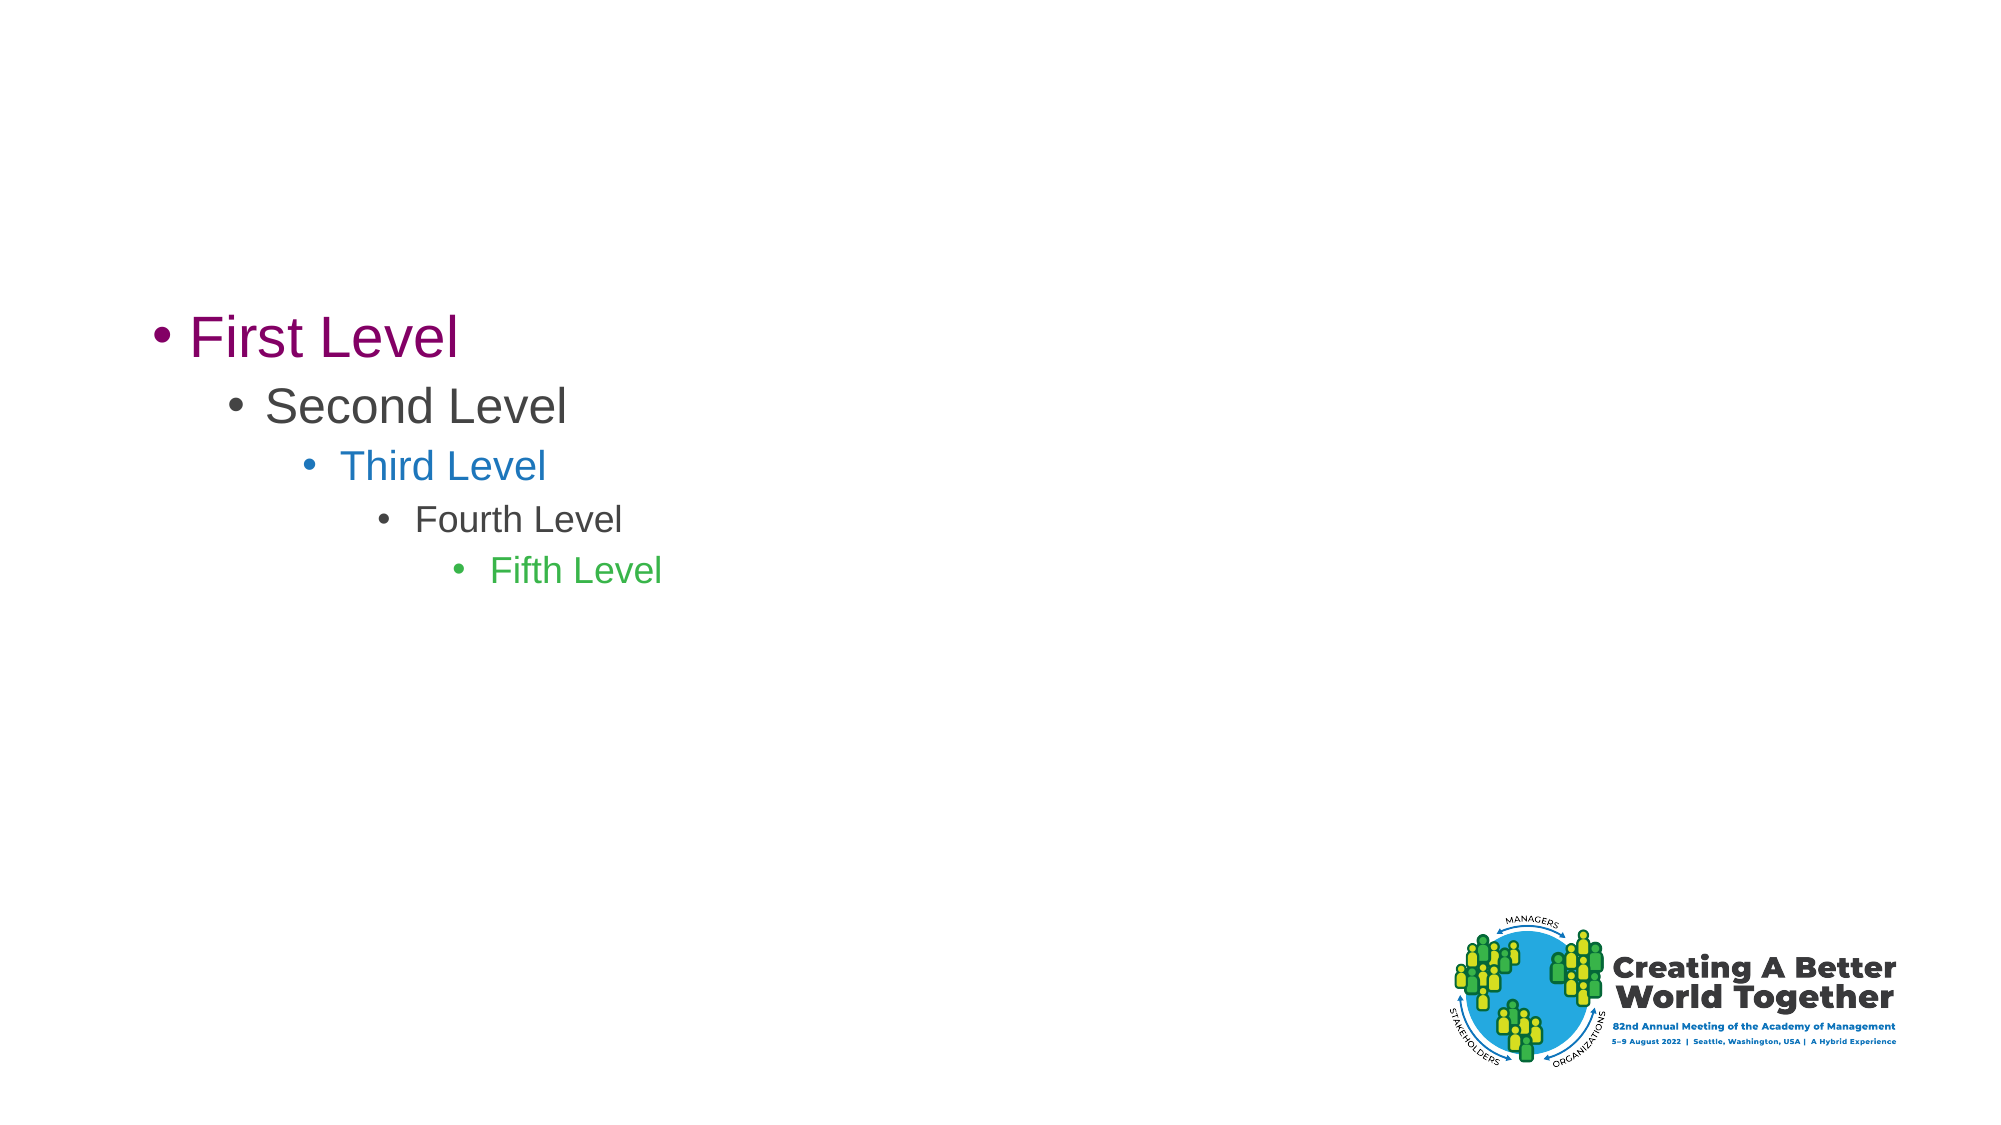

#
First Level
Second Level
Third Level
Fourth Level
Fifth Level